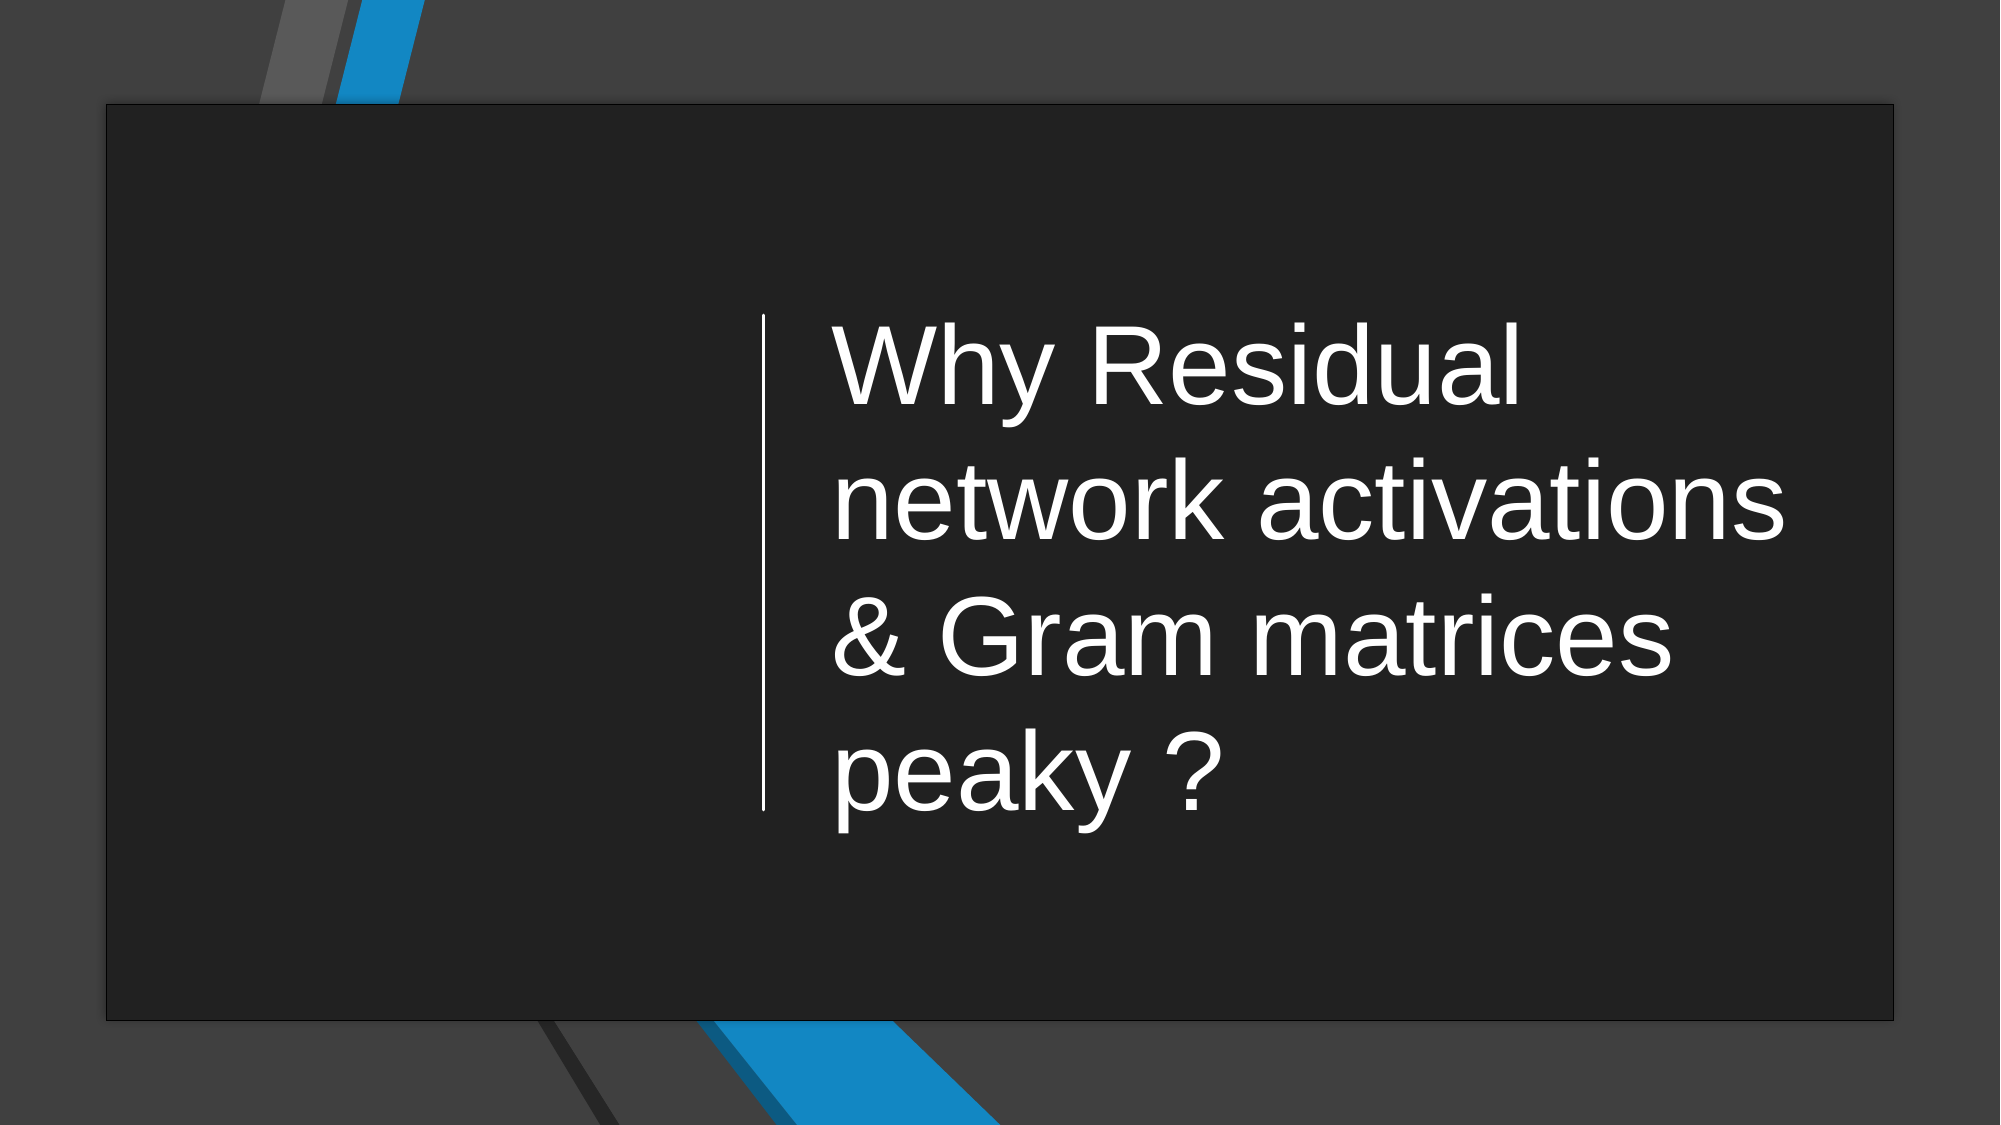

# Why Residual network activations & Gram matrices peaky ?